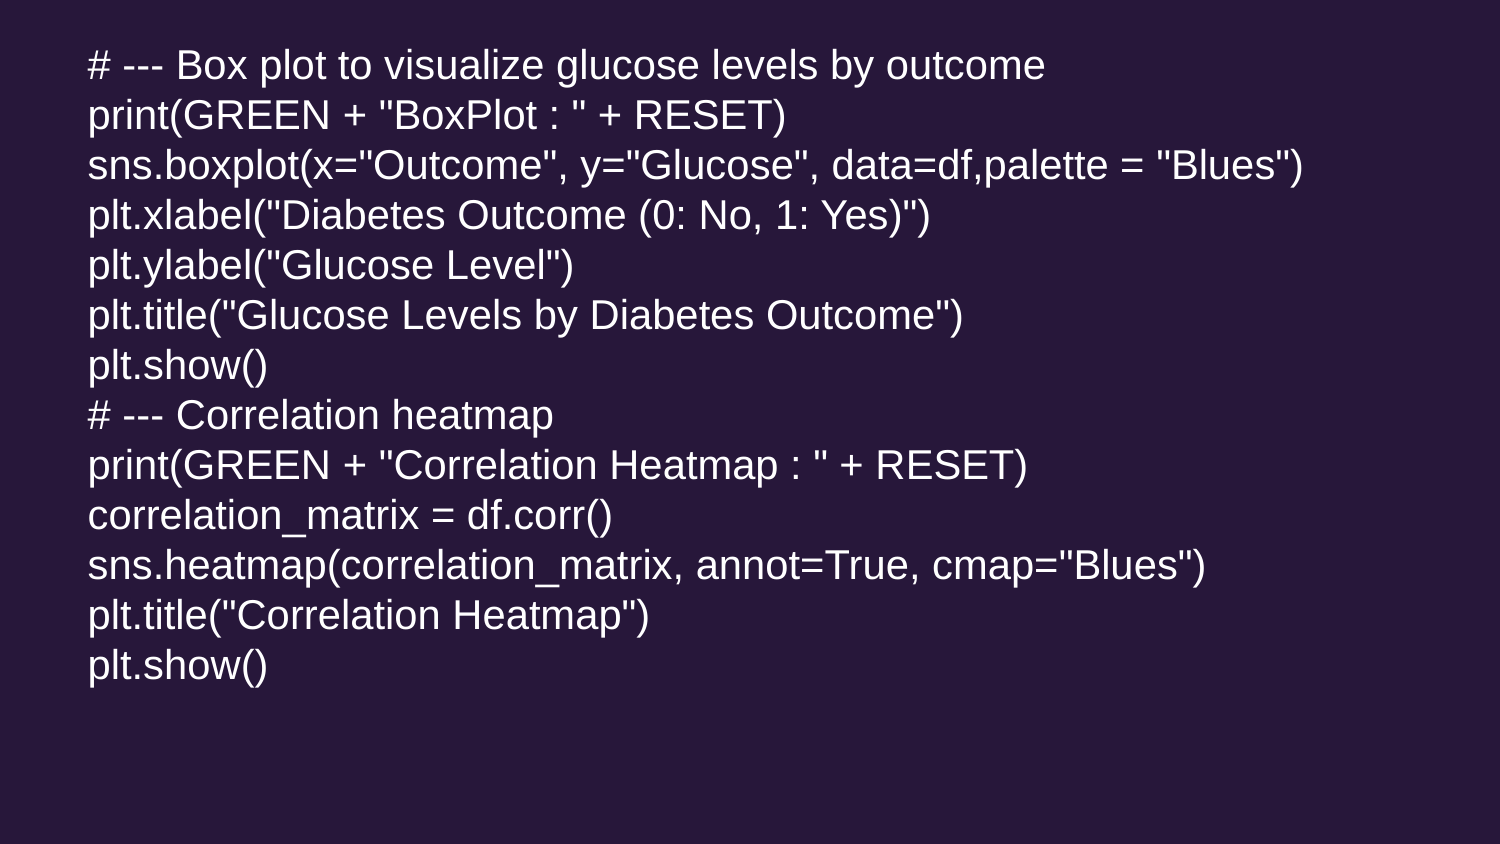

# --- Box plot to visualize glucose levels by outcome
print(GREEN + "BoxPlot : " + RESET)
sns.boxplot(x="Outcome", y="Glucose", data=df,palette = "Blues")
plt.xlabel("Diabetes Outcome (0: No, 1: Yes)")
plt.ylabel("Glucose Level")
plt.title("Glucose Levels by Diabetes Outcome")
plt.show()
# --- Correlation heatmap
print(GREEN + "Correlation Heatmap : " + RESET)
correlation_matrix = df.corr()
sns.heatmap(correlation_matrix, annot=True, cmap="Blues")
plt.title("Correlation Heatmap")
plt.show()

#